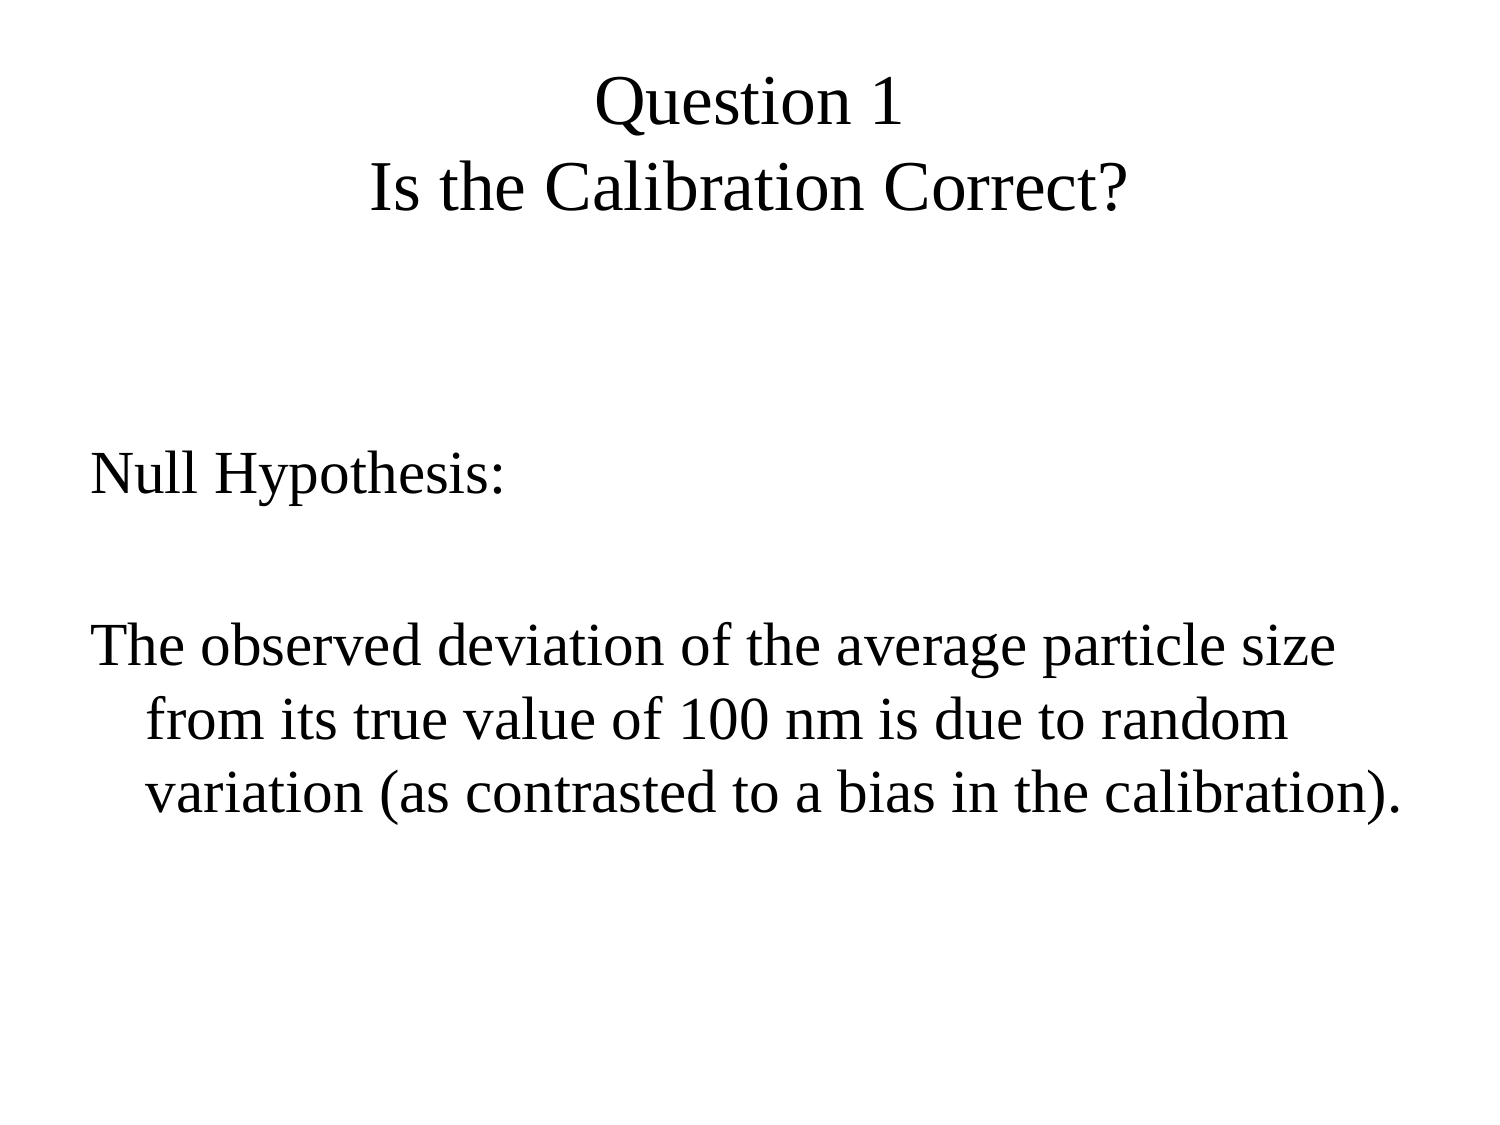

# Question 1 Is the Calibration Correct?
Null Hypothesis:

The observed deviation of the average particle size from its true value of 100 nm is due to random variation (as contrasted to a bias in the calibration).